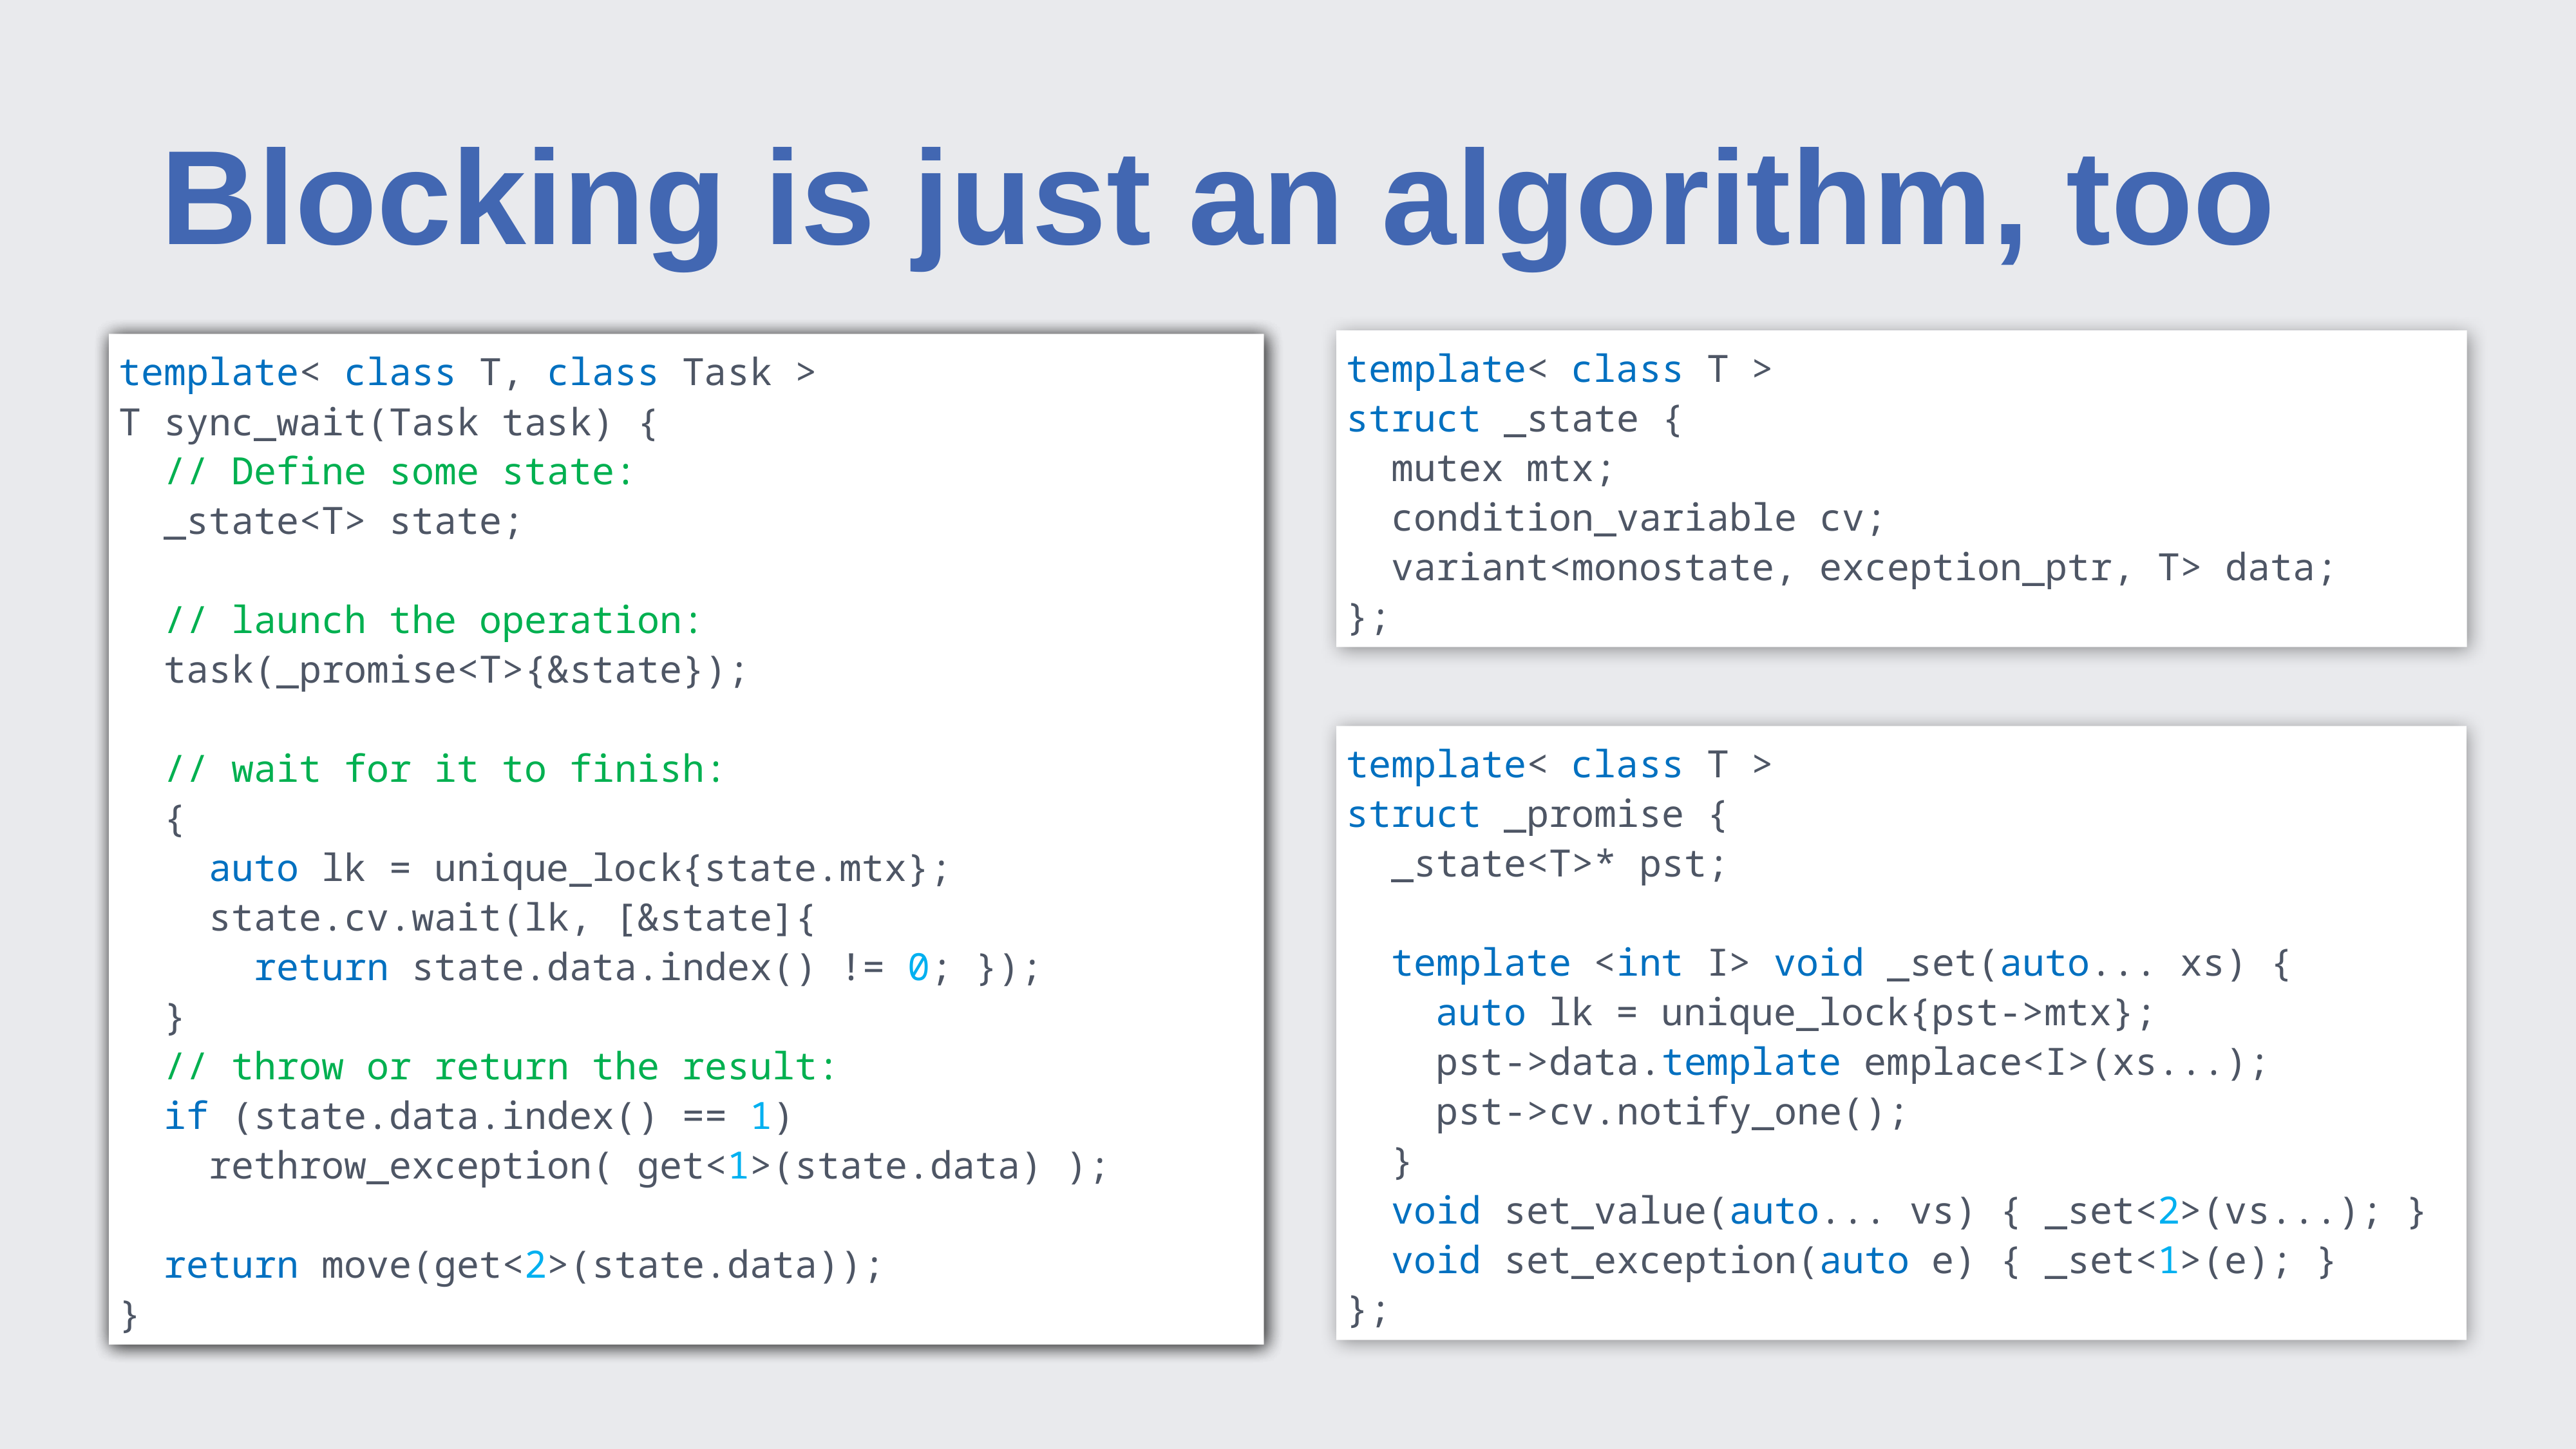

# Blocking is just an algorithm, too
template< class T, class Task >
T sync_wait(Task task) {
  // Define some state:
  _state<T> state;

  // launch the operation:
  task(_promise<T>{&state});

}
template< class T, class Task >
T sync_wait(Task task) {
  // Define some state:
  _state<T> state;

  // launch the operation:
  task(_promise<T>{&state});

  // wait for it to finish:
  {
    auto lk = unique_lock{state.mtx};
    state.cv.wait(lk, [&state]{
      return state.data.index() != 0; });
  }

}
template< class T, class Task >
T sync_wait(Task task) {
  // Define some state:
  _state<T> state;

  // launch the operation:
  task(_promise<T>{&state});

  // wait for it to finish:
  {
    auto lk = unique_lock{state.mtx};
    state.cv.wait(lk, [&state]{
      return state.data.index() != 0; });
  }
  // throw or return the result:
  if (state.data.index() == 1)
    rethrow_exception( get<1>(state.data) );

  return move(get<2>(state.data));
}
template< class T >
struct _state {
  mutex mtx;
  condition_variable cv;
  variant<monostate, exception_ptr, T> data;
};
template< class T >
struct _promise {
  _state<T>* pst;

  template <int I> void _set(auto... xs) {
    auto lk = unique_lock{pst->mtx};
    pst->data.template emplace<I>(xs...);
    pst->cv.notify_one();
  }
  void set_value(auto... vs) { _set<2>(vs...); }
  void set_exception(auto e) { _set<1>(e); }
};